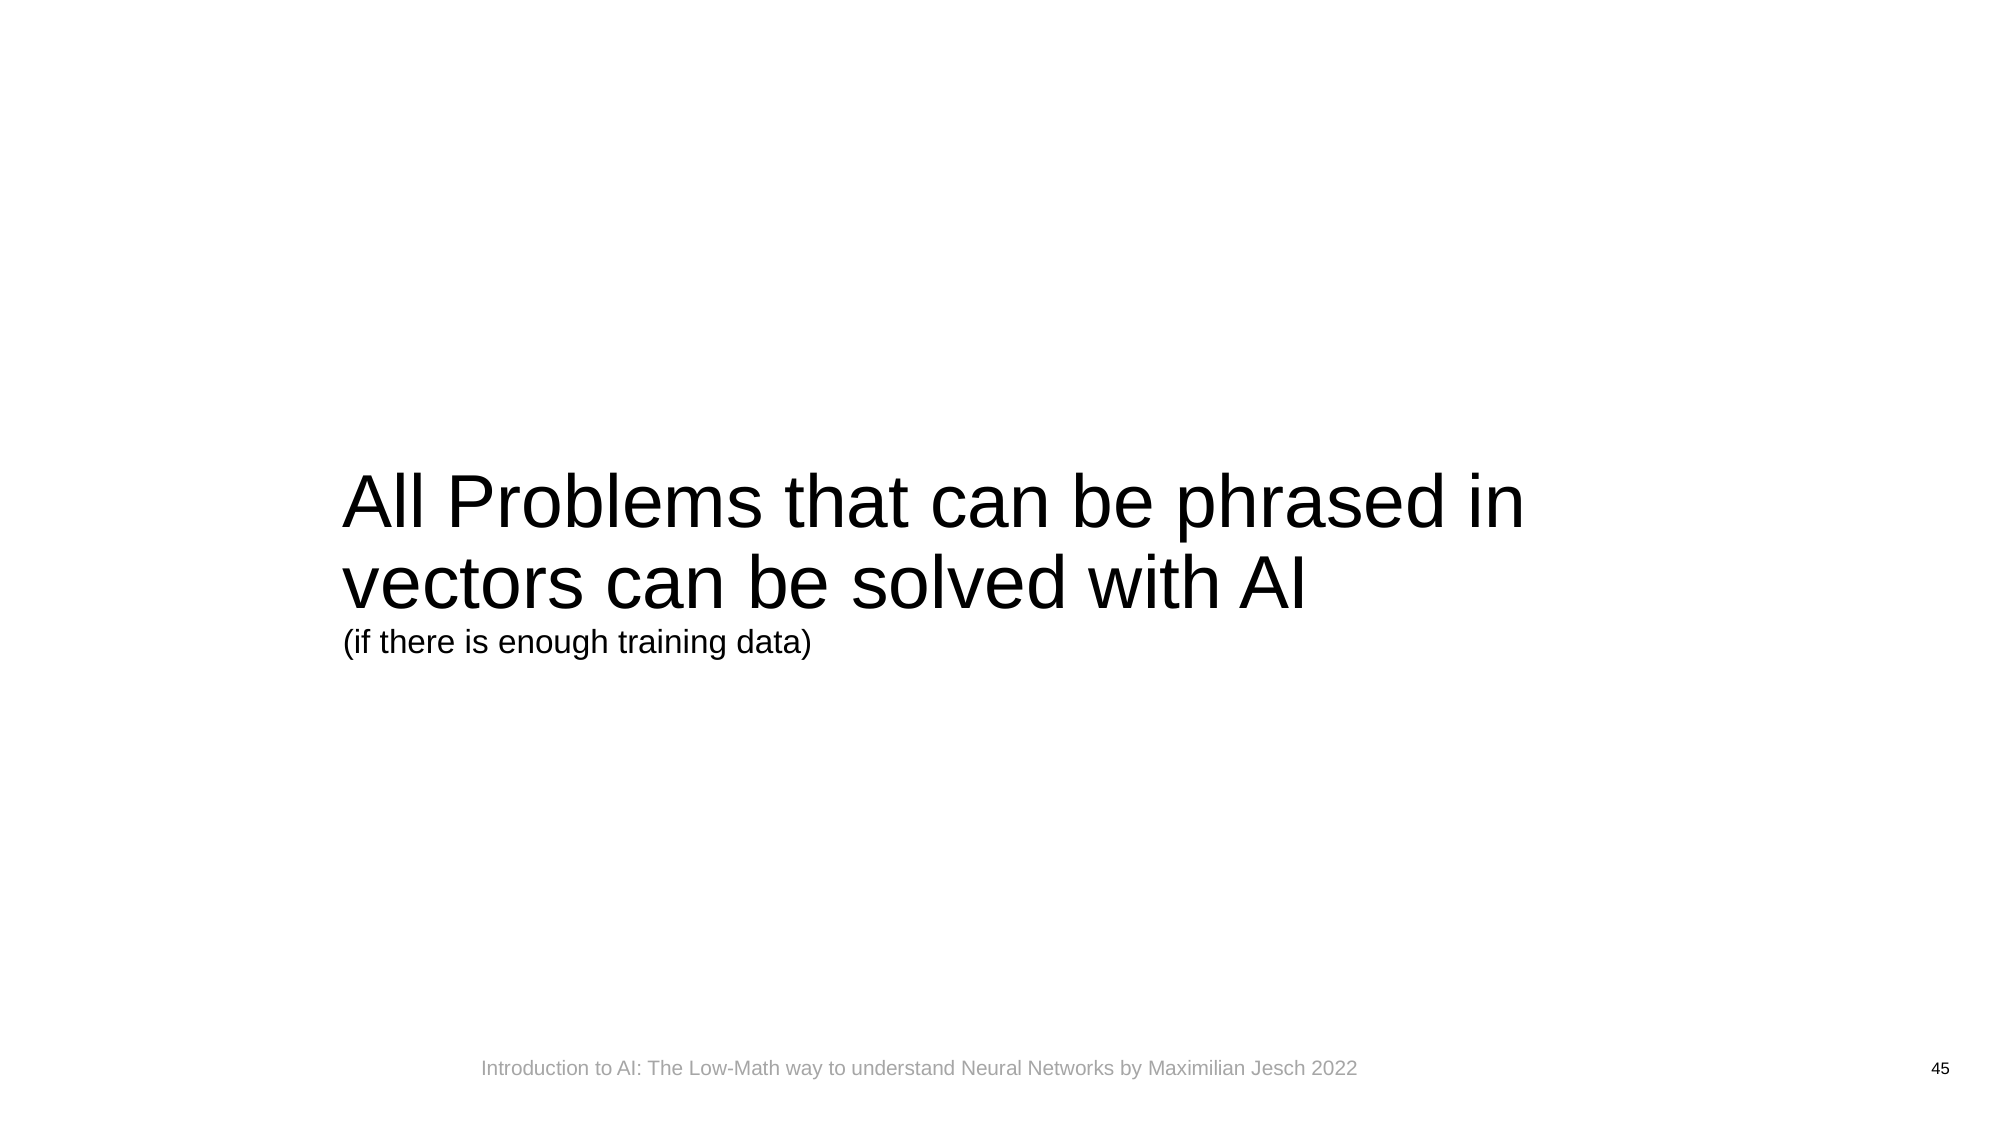

# All Problems that can be phrased in vectors can be solved with AI (if there is enough training data)
Introduction to AI: The Low-Math way to understand Neural Networks by Maximilian Jesch 2022
45